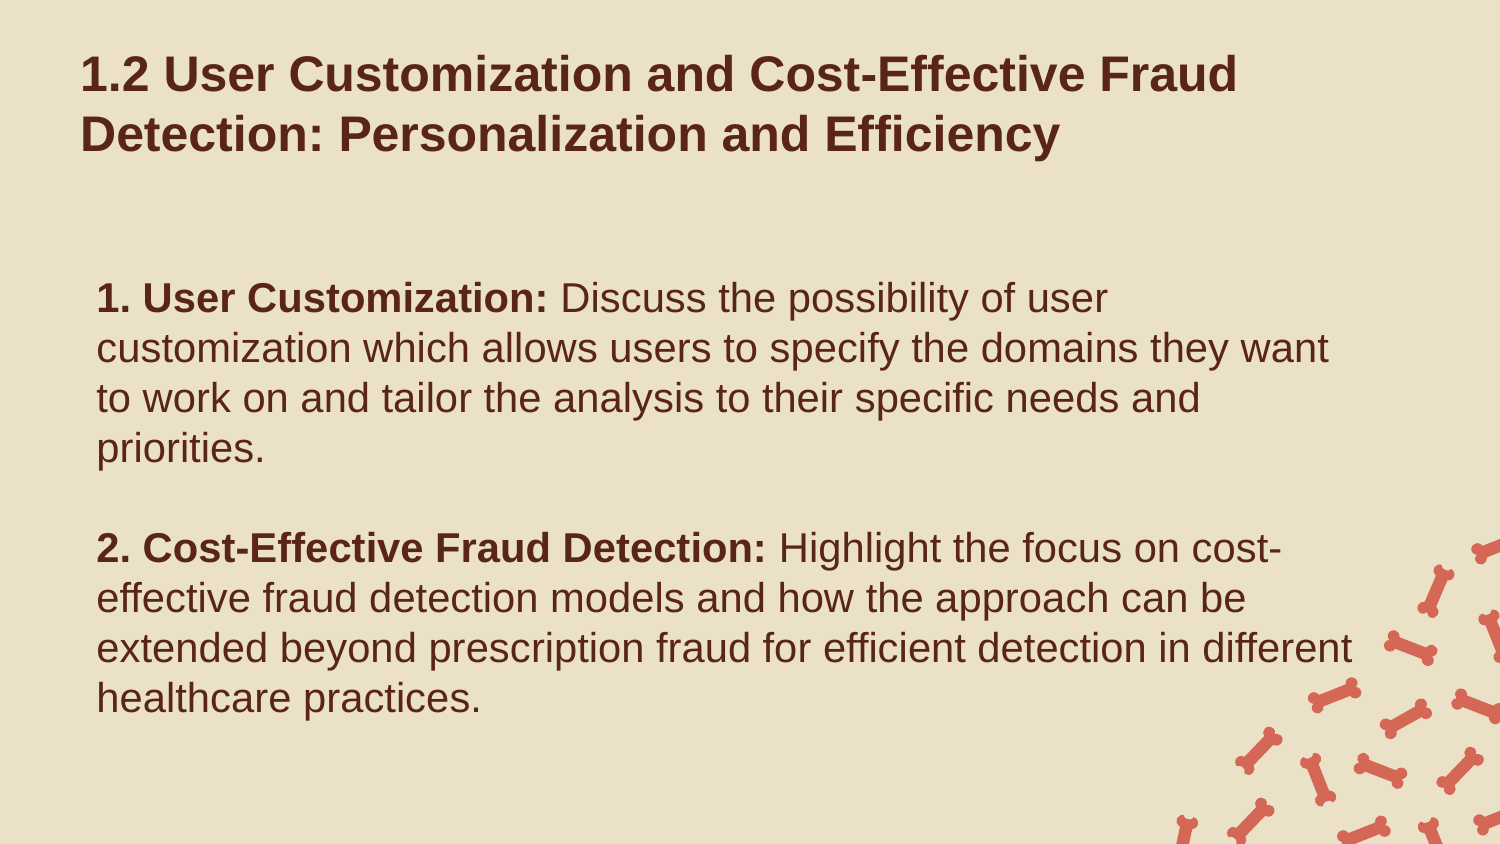

# 1.2 User Customization and Cost-Effective Fraud Detection: Personalization and Efficiency
1. User Customization: Discuss the possibility of user customization which allows users to specify the domains they want to work on and tailor the analysis to their specific needs and priorities.

2. Cost-Effective Fraud Detection: Highlight the focus on cost-effective fraud detection models and how the approach can be extended beyond prescription fraud for efficient detection in different healthcare practices.